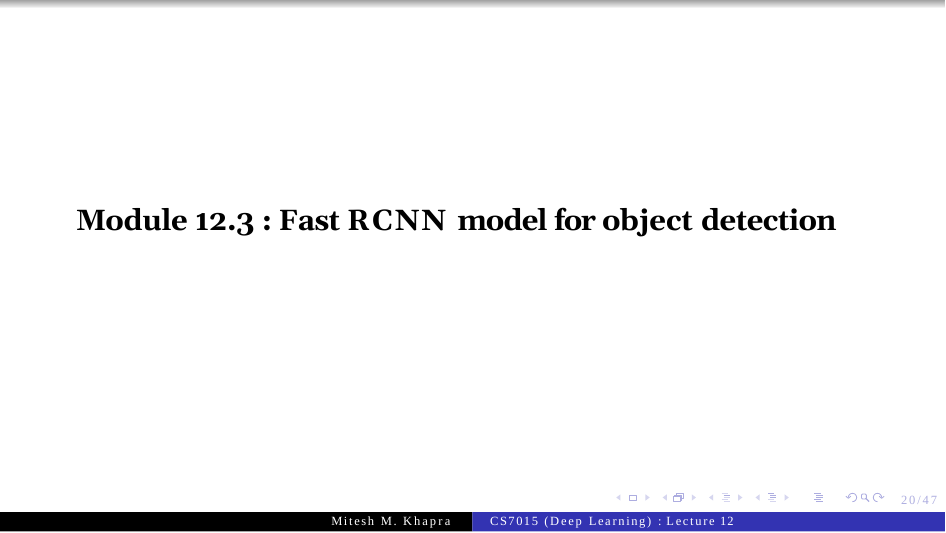

Module 12.3 : Fast RCNN model for object detection
20/47

Mitesh M. Khapra
CS7015 (Deep Learning) : Lecture 12